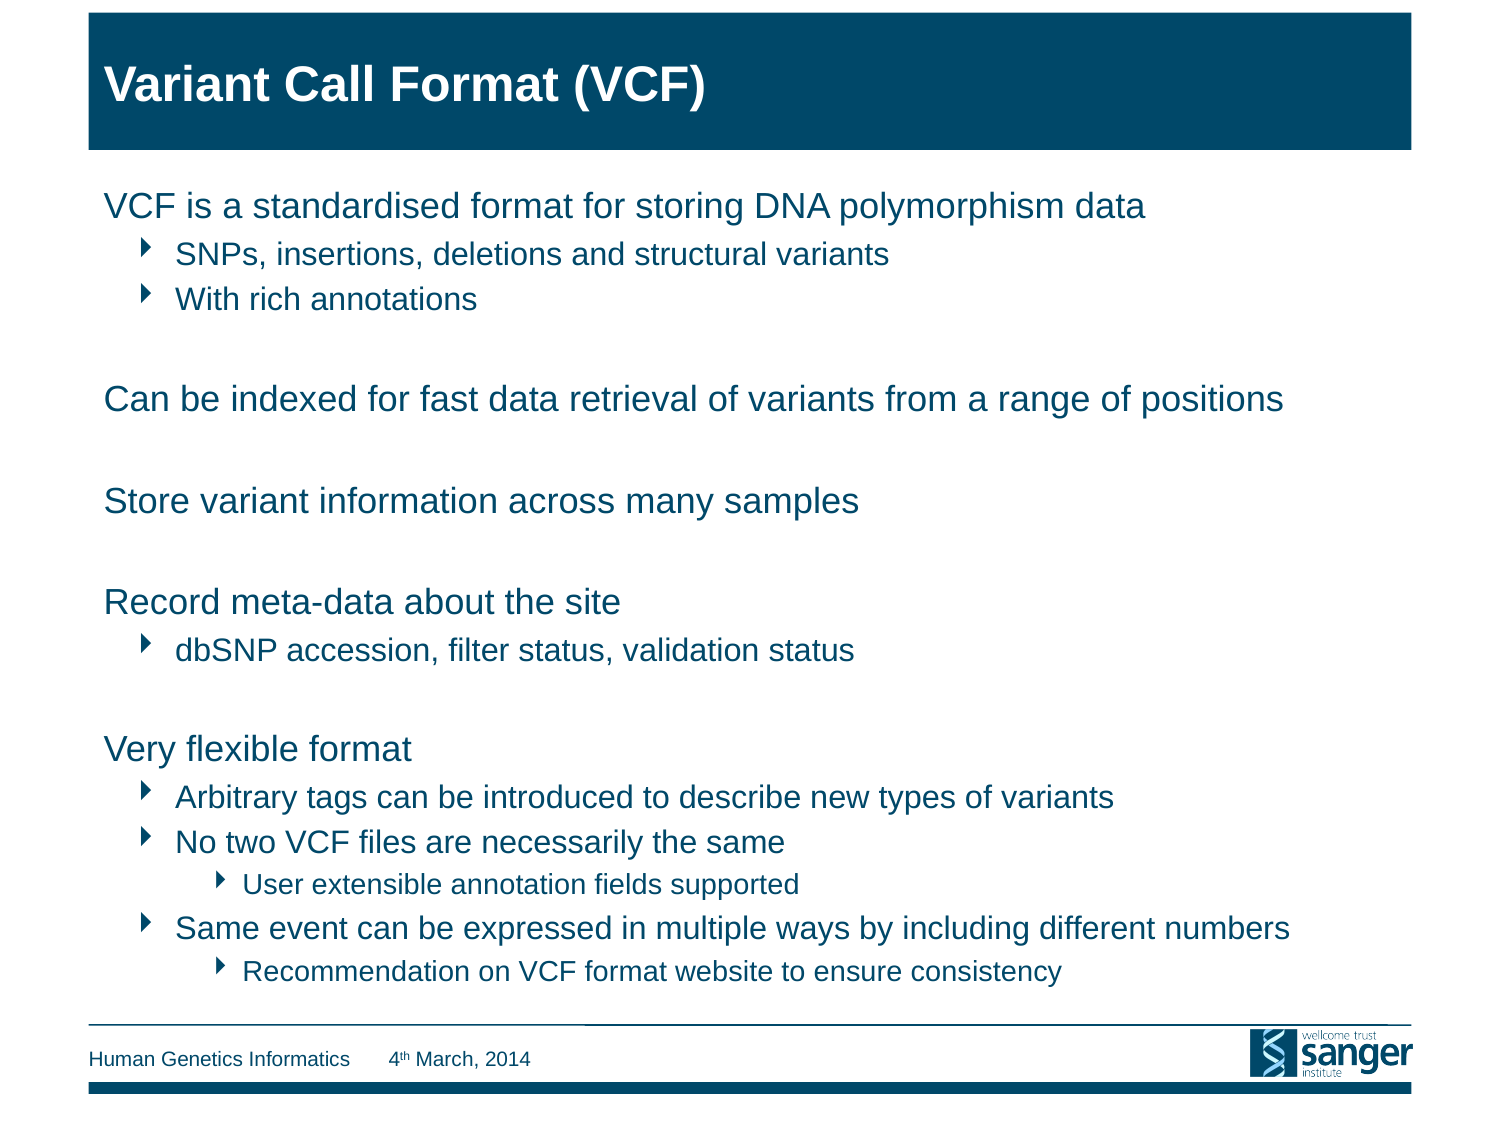

# Variant Call Format (VCF)
VCF is a standardised format for storing DNA polymorphism data
SNPs, insertions, deletions and structural variants
With rich annotations

Can be indexed for fast data retrieval of variants from a range of positions

Store variant information across many samples

Record meta-data about the site
dbSNP accession, filter status, validation status

Very flexible format
Arbitrary tags can be introduced to describe new types of variants
No two VCF files are necessarily the same
User extensible annotation fields supported
Same event can be expressed in multiple ways by including different numbers
Recommendation on VCF format website to ensure consistency